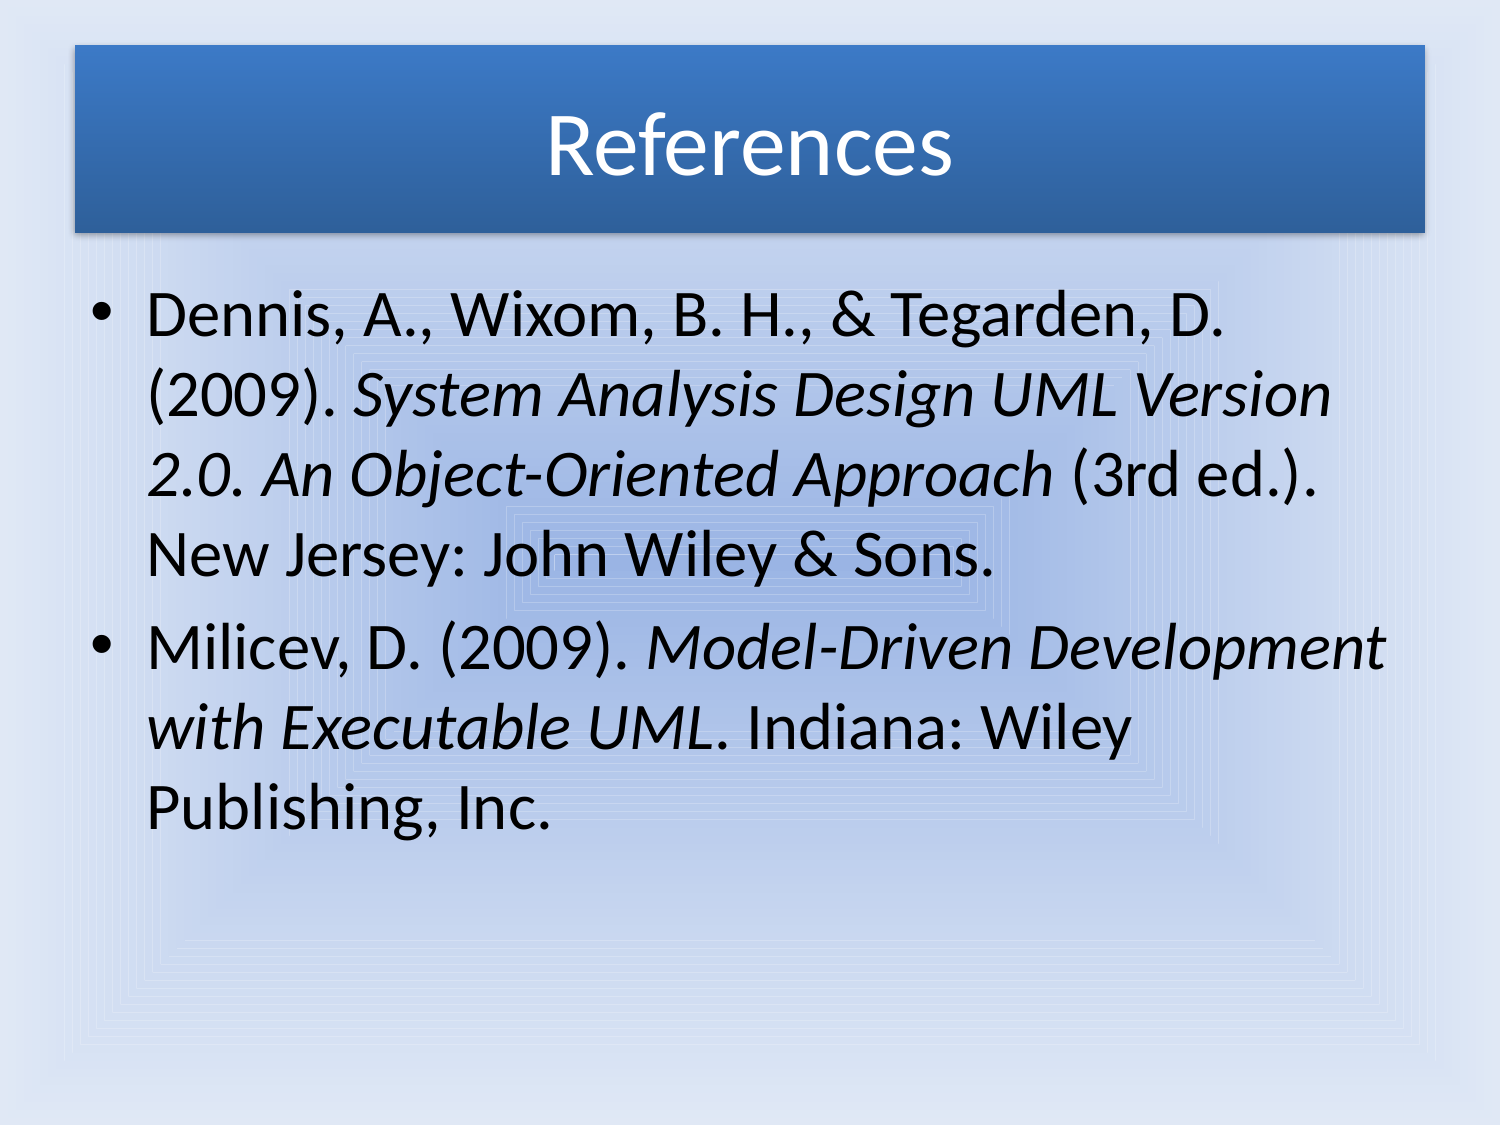

# References
Dennis, A., Wixom, B. H., & Tegarden, D. (2009). System Analysis Design UML Version 2.0. An Object-Oriented Approach (3rd ed.). New Jersey: John Wiley & Sons.
Milicev, D. (2009). Model-Driven Development with Executable UML. Indiana: Wiley Publishing, Inc.